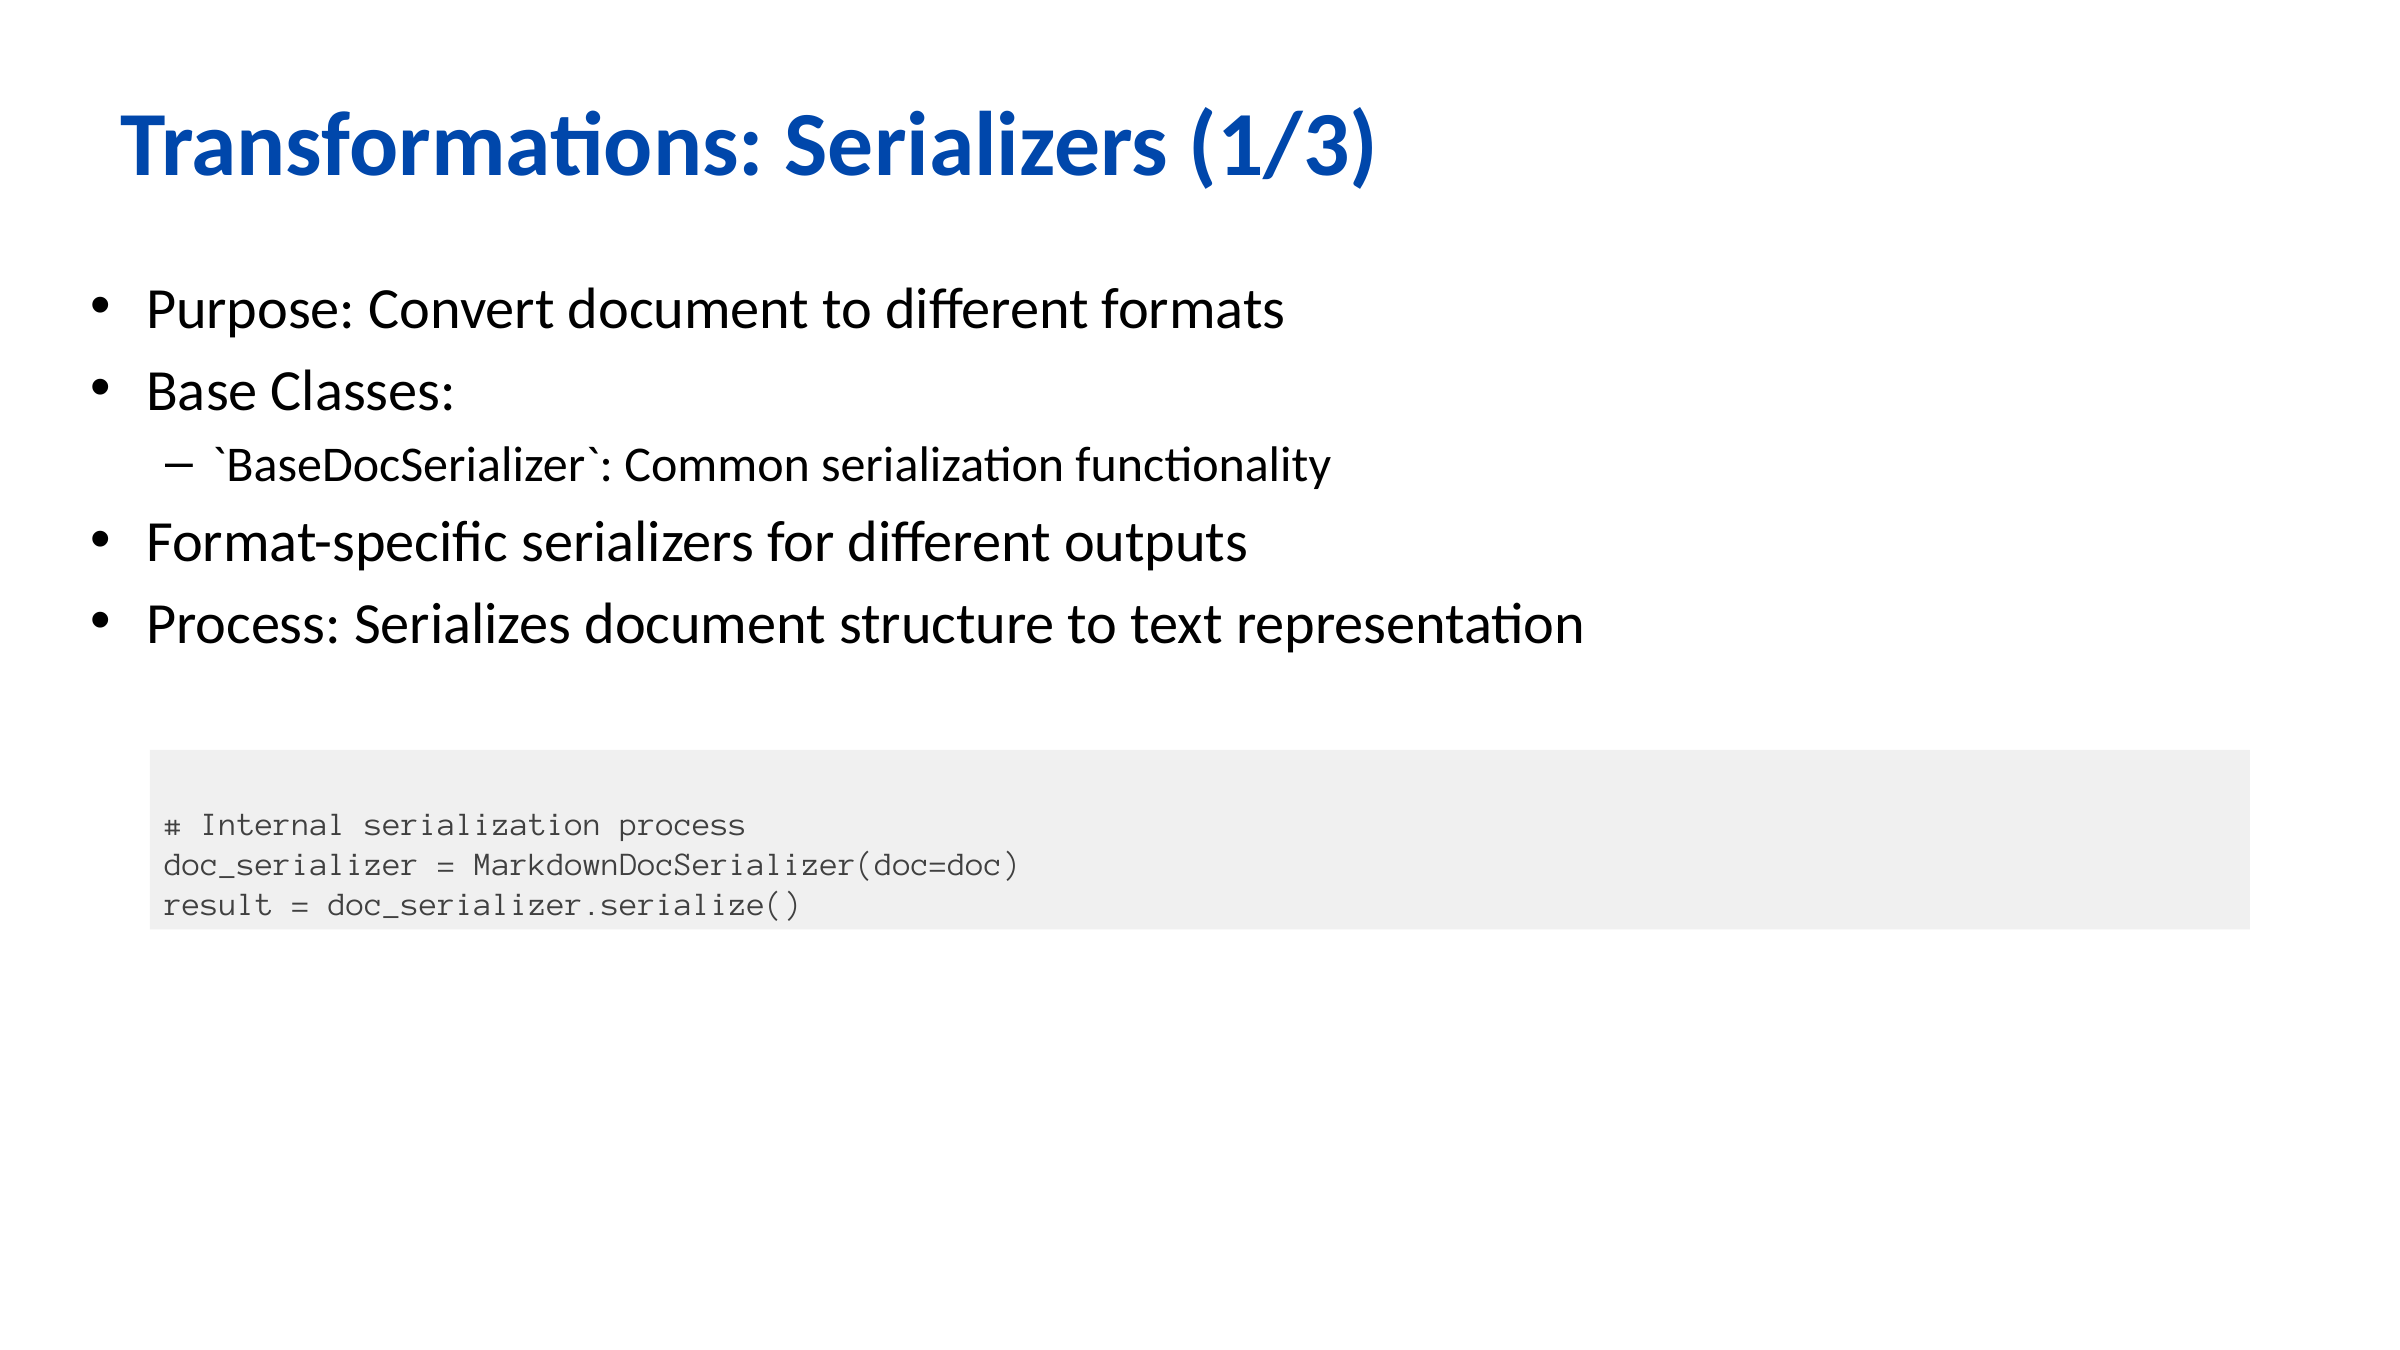

# Transformations: Serializers (1/3)
Purpose: Convert document to different formats
Base Classes:
`BaseDocSerializer`: Common serialization functionality
Format-specific serializers for different outputs
Process: Serializes document structure to text representation

# Internal serialization process doc_serializer = MarkdownDocSerializer(doc=doc) result = doc_serializer.serialize()